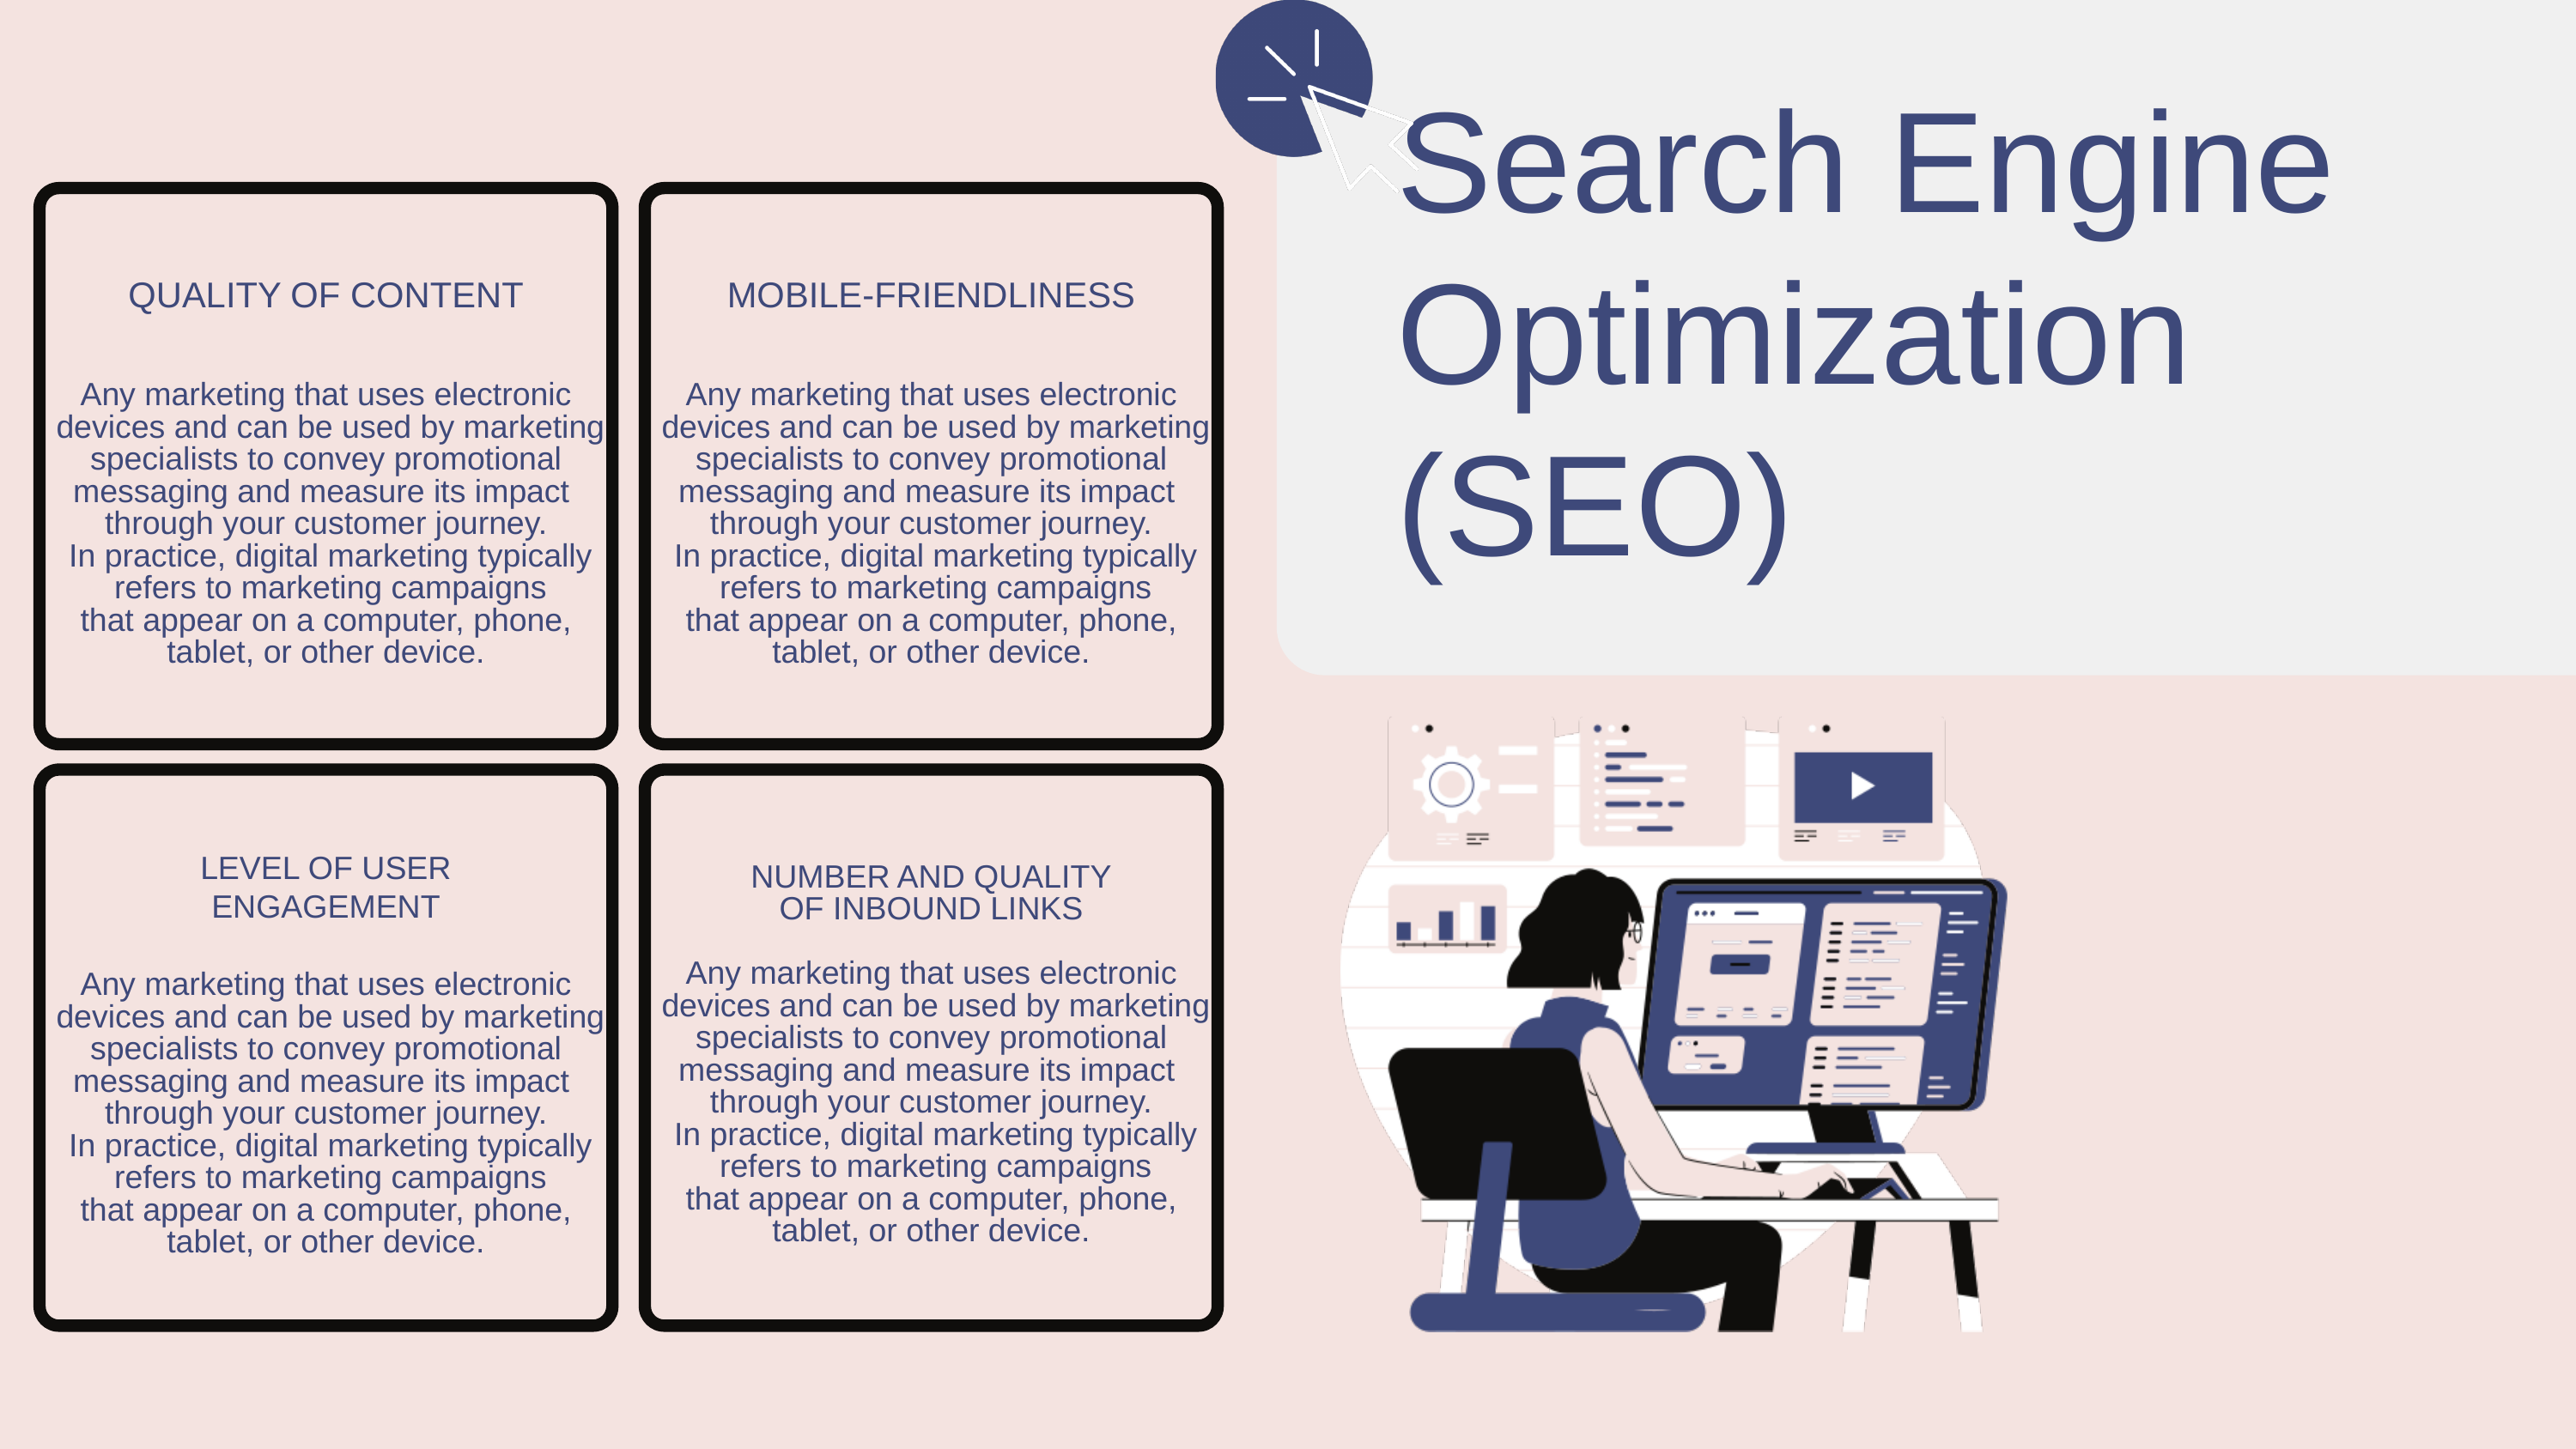

Search Engine
Optimization
(SEO)

QUALITY OF CONTENT
MOBILE-FRIENDLINESS
Any marketing that uses electronic
 devices and can be used by marketing
 specialists to convey promotional
messaging and measure its impact
through your customer journey.
 In practice, digital marketing typically
 refers to marketing campaigns
 that appear on a computer, phone,
tablet, or other device.
Any marketing that uses electronic
 devices and can be used by marketing
 specialists to convey promotional
messaging and measure its impact
through your customer journey.
 In practice, digital marketing typically
 refers to marketing campaigns
 that appear on a computer, phone,
tablet, or other device.

LEVEL OF USER
ENGAGEMENT
NUMBER AND QUALITY
OF INBOUND LINKS
Any marketing that uses electronic
 devices and can be used by marketing
 specialists to convey promotional
messaging and measure its impact
through your customer journey.
 In practice, digital marketing typically
 refers to marketing campaigns
 that appear on a computer, phone,
tablet, or other device.
Any marketing that uses electronic
 devices and can be used by marketing
 specialists to convey promotional
messaging and measure its impact
through your customer journey.
 In practice, digital marketing typically
 refers to marketing campaigns
 that appear on a computer, phone,
tablet, or other device.